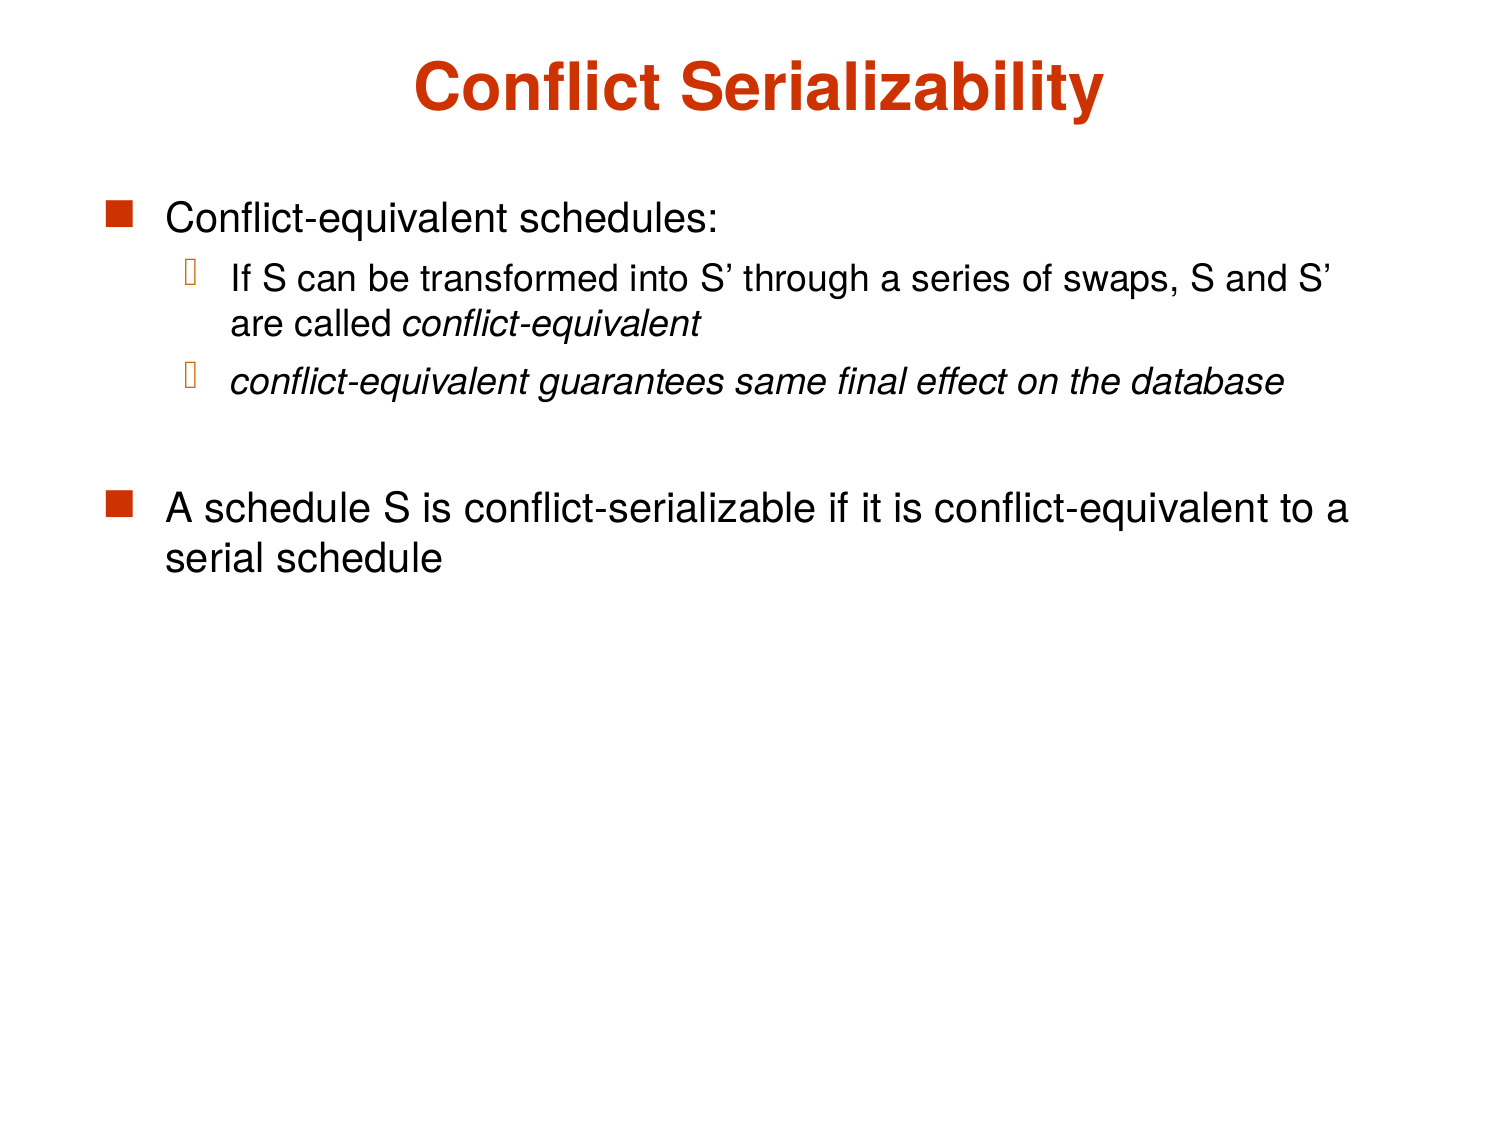

# Conflict Serializability
Conflict-equivalent schedules:
If S can be transformed into S’ through a series of swaps, S and S’ are called conflict-equivalent
conflict-equivalent guarantees same final effect on the database

A schedule S is conflict-serializable if it is conflict-equivalent to a serial schedule